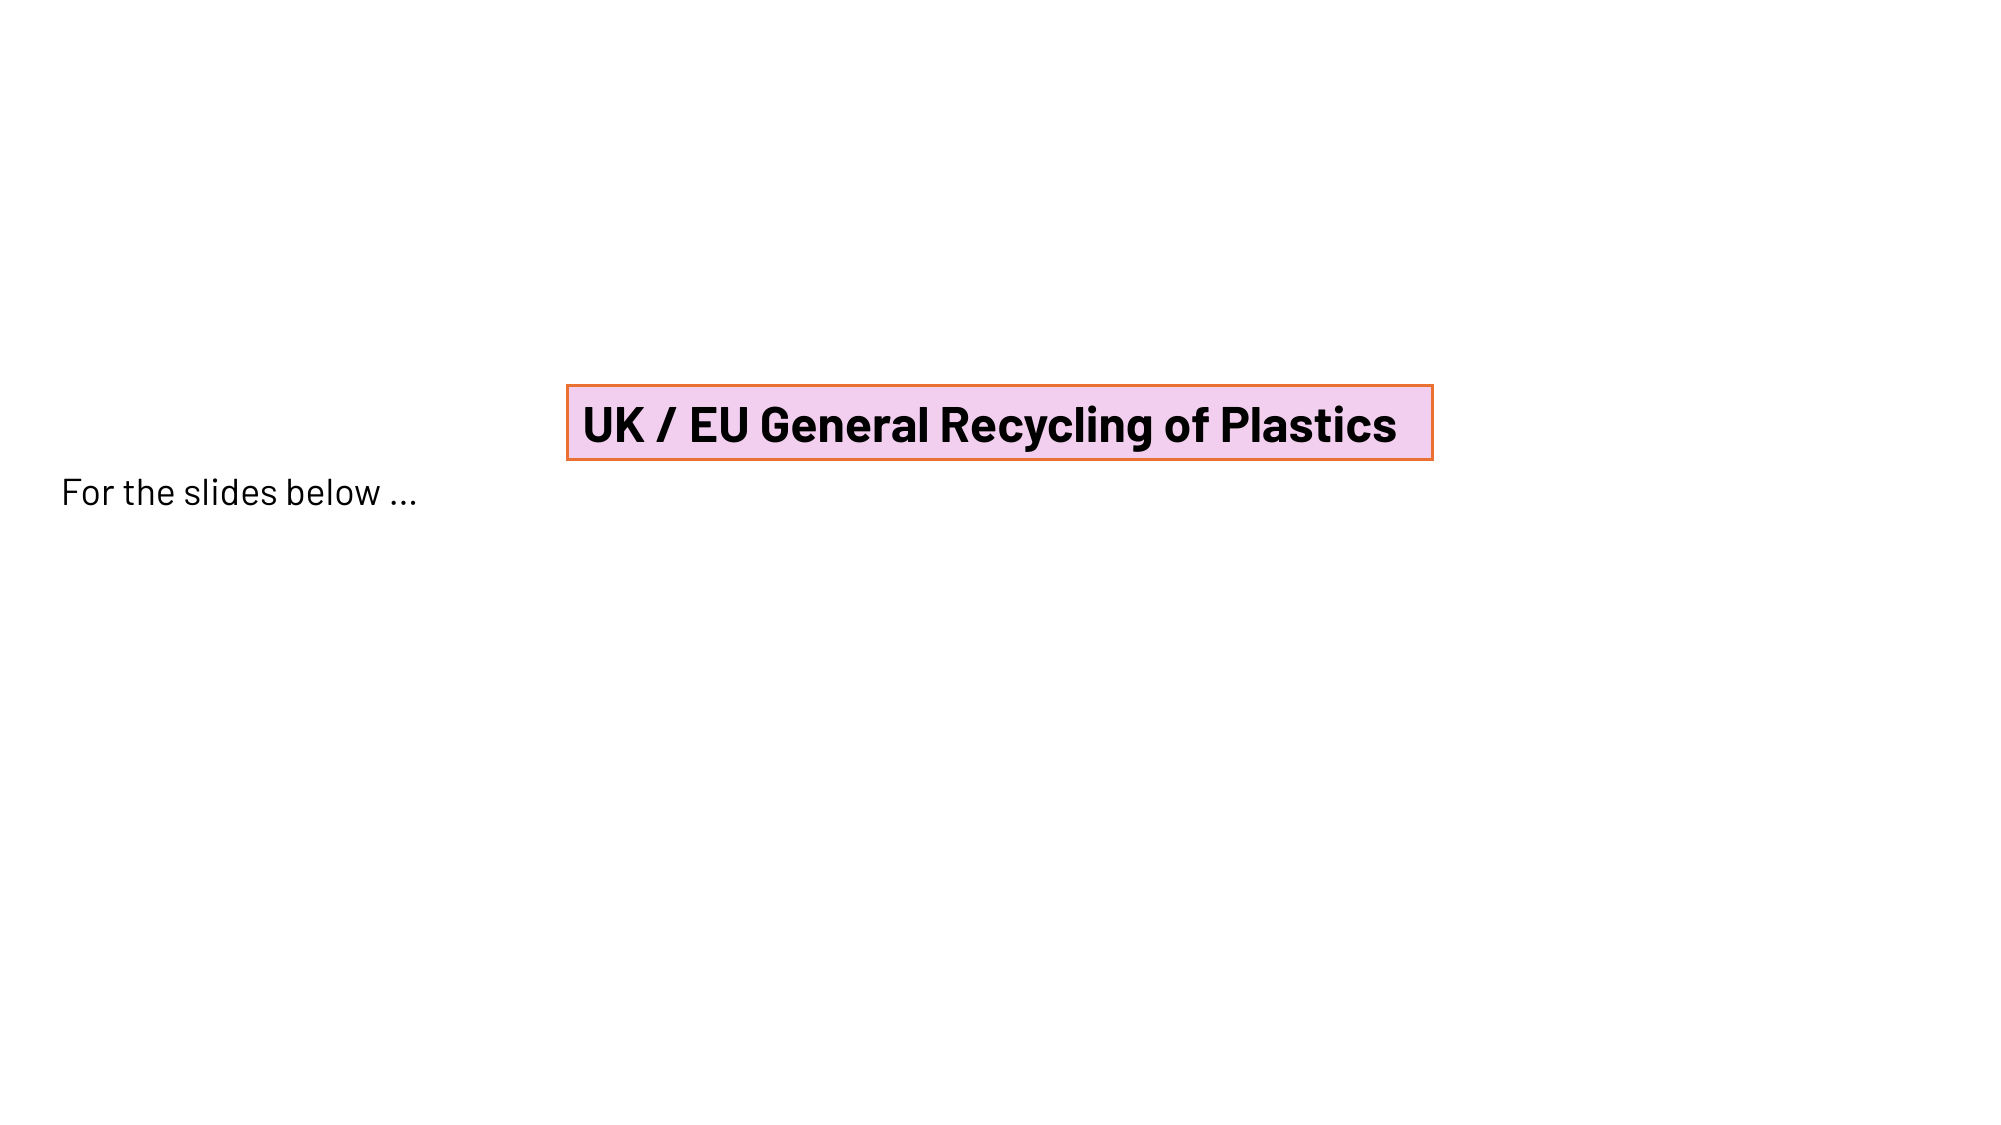

UK / EU General Recycling of Plastics
For the slides below …